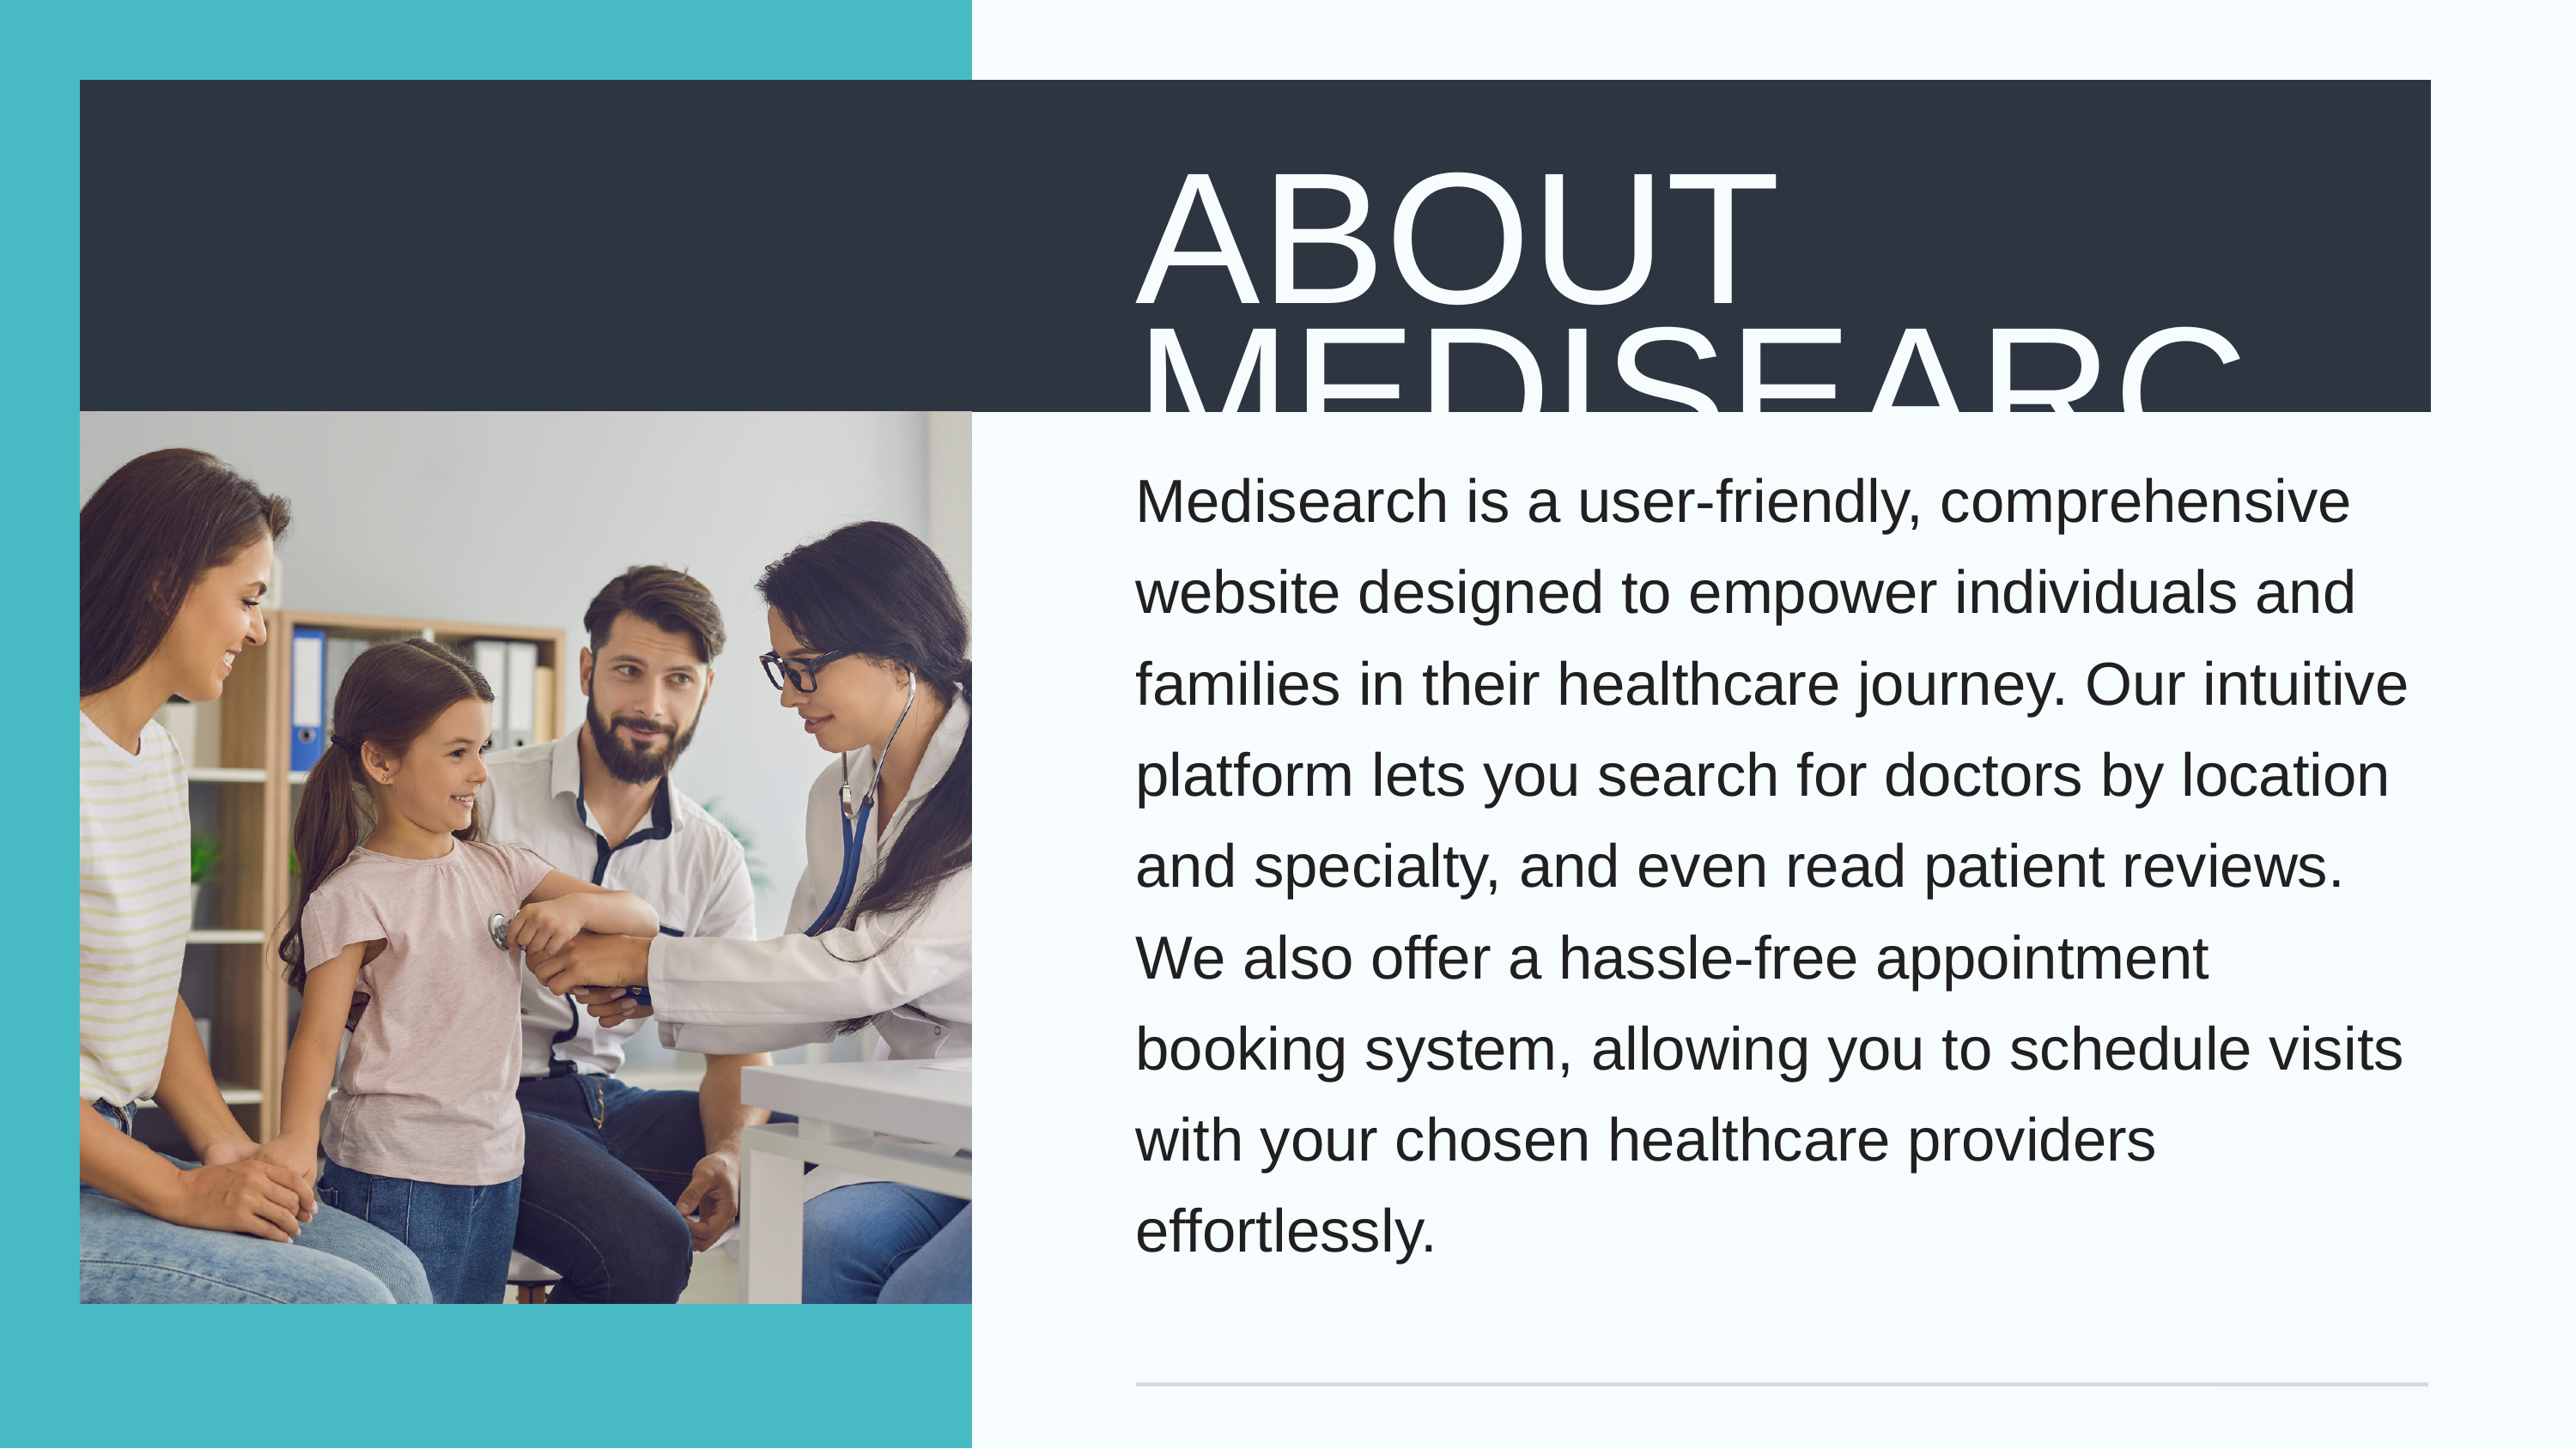

ABOUT MEDISEARCH

Medisearch is a user-friendly, comprehensive website designed to empower individuals and families in their healthcare journey. Our intuitive platform lets you search for doctors by location and specialty, and even read patient reviews. We also offer a hassle-free appointment booking system, allowing you to schedule visits with your chosen healthcare providers effortlessly.